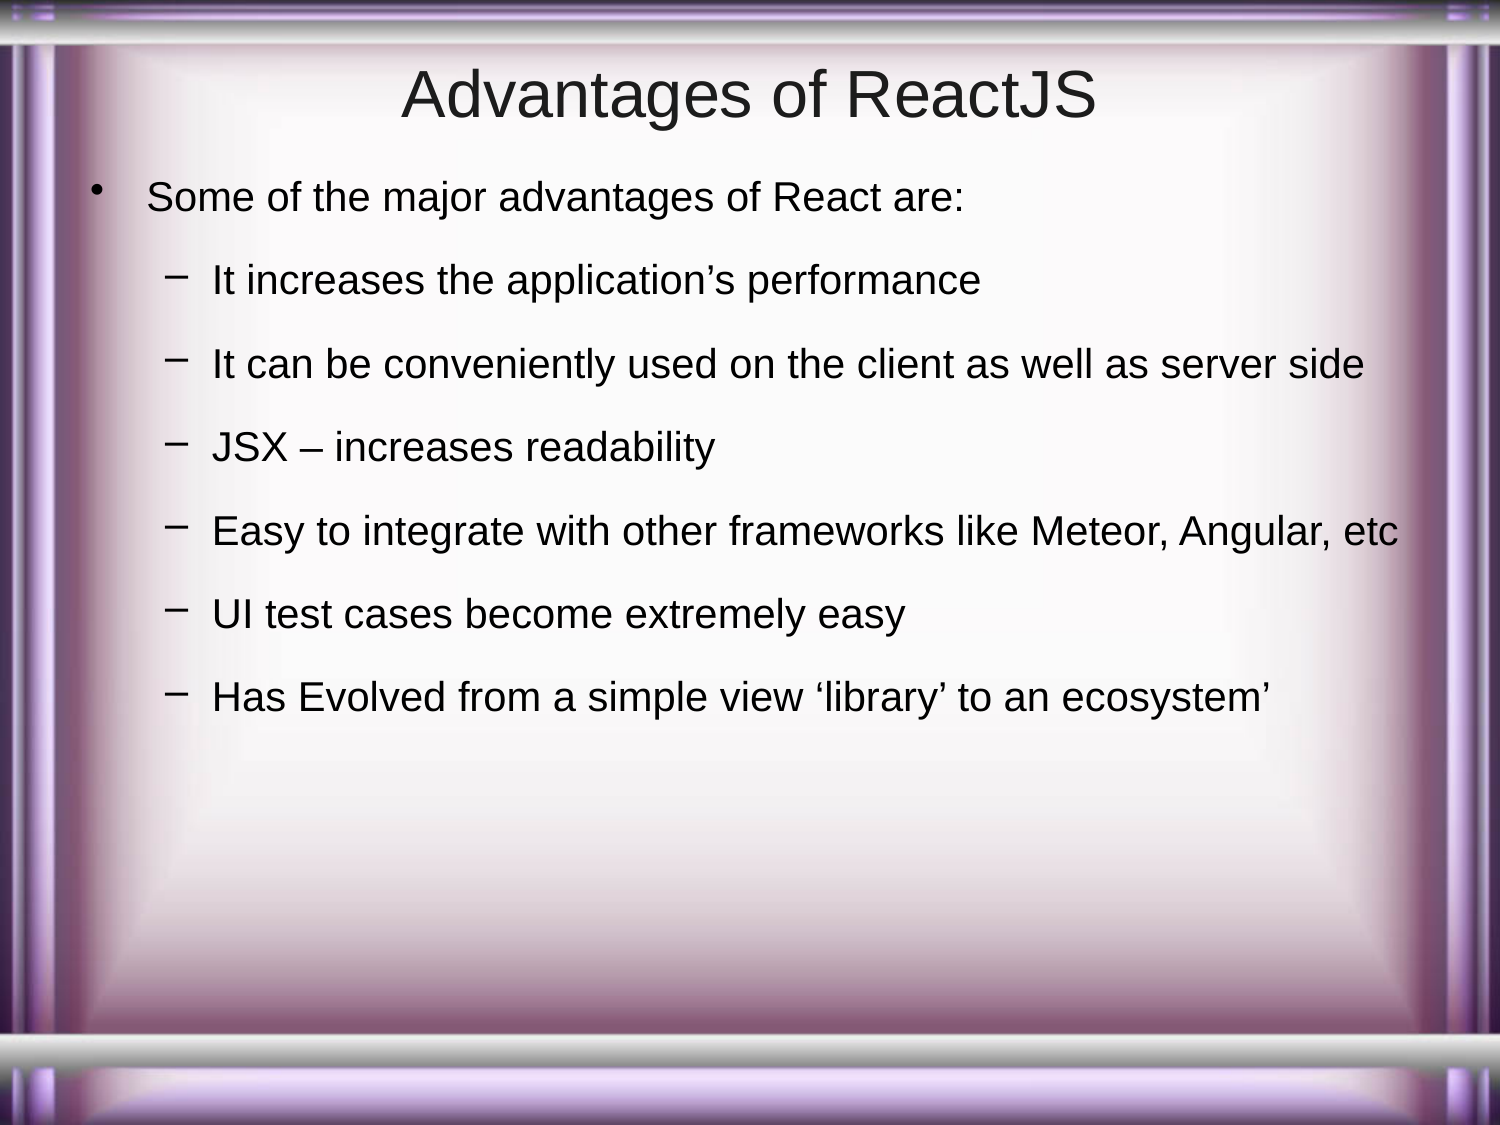

# Advantages of ReactJS
Some of the major advantages of React are:
It increases the application’s performance
It can be conveniently used on the client as well as server side
JSX – increases readability
Easy to integrate with other frameworks like Meteor, Angular, etc
UI test cases become extremely easy
Has Evolved from a simple view ‘library’ to an ecosystem’